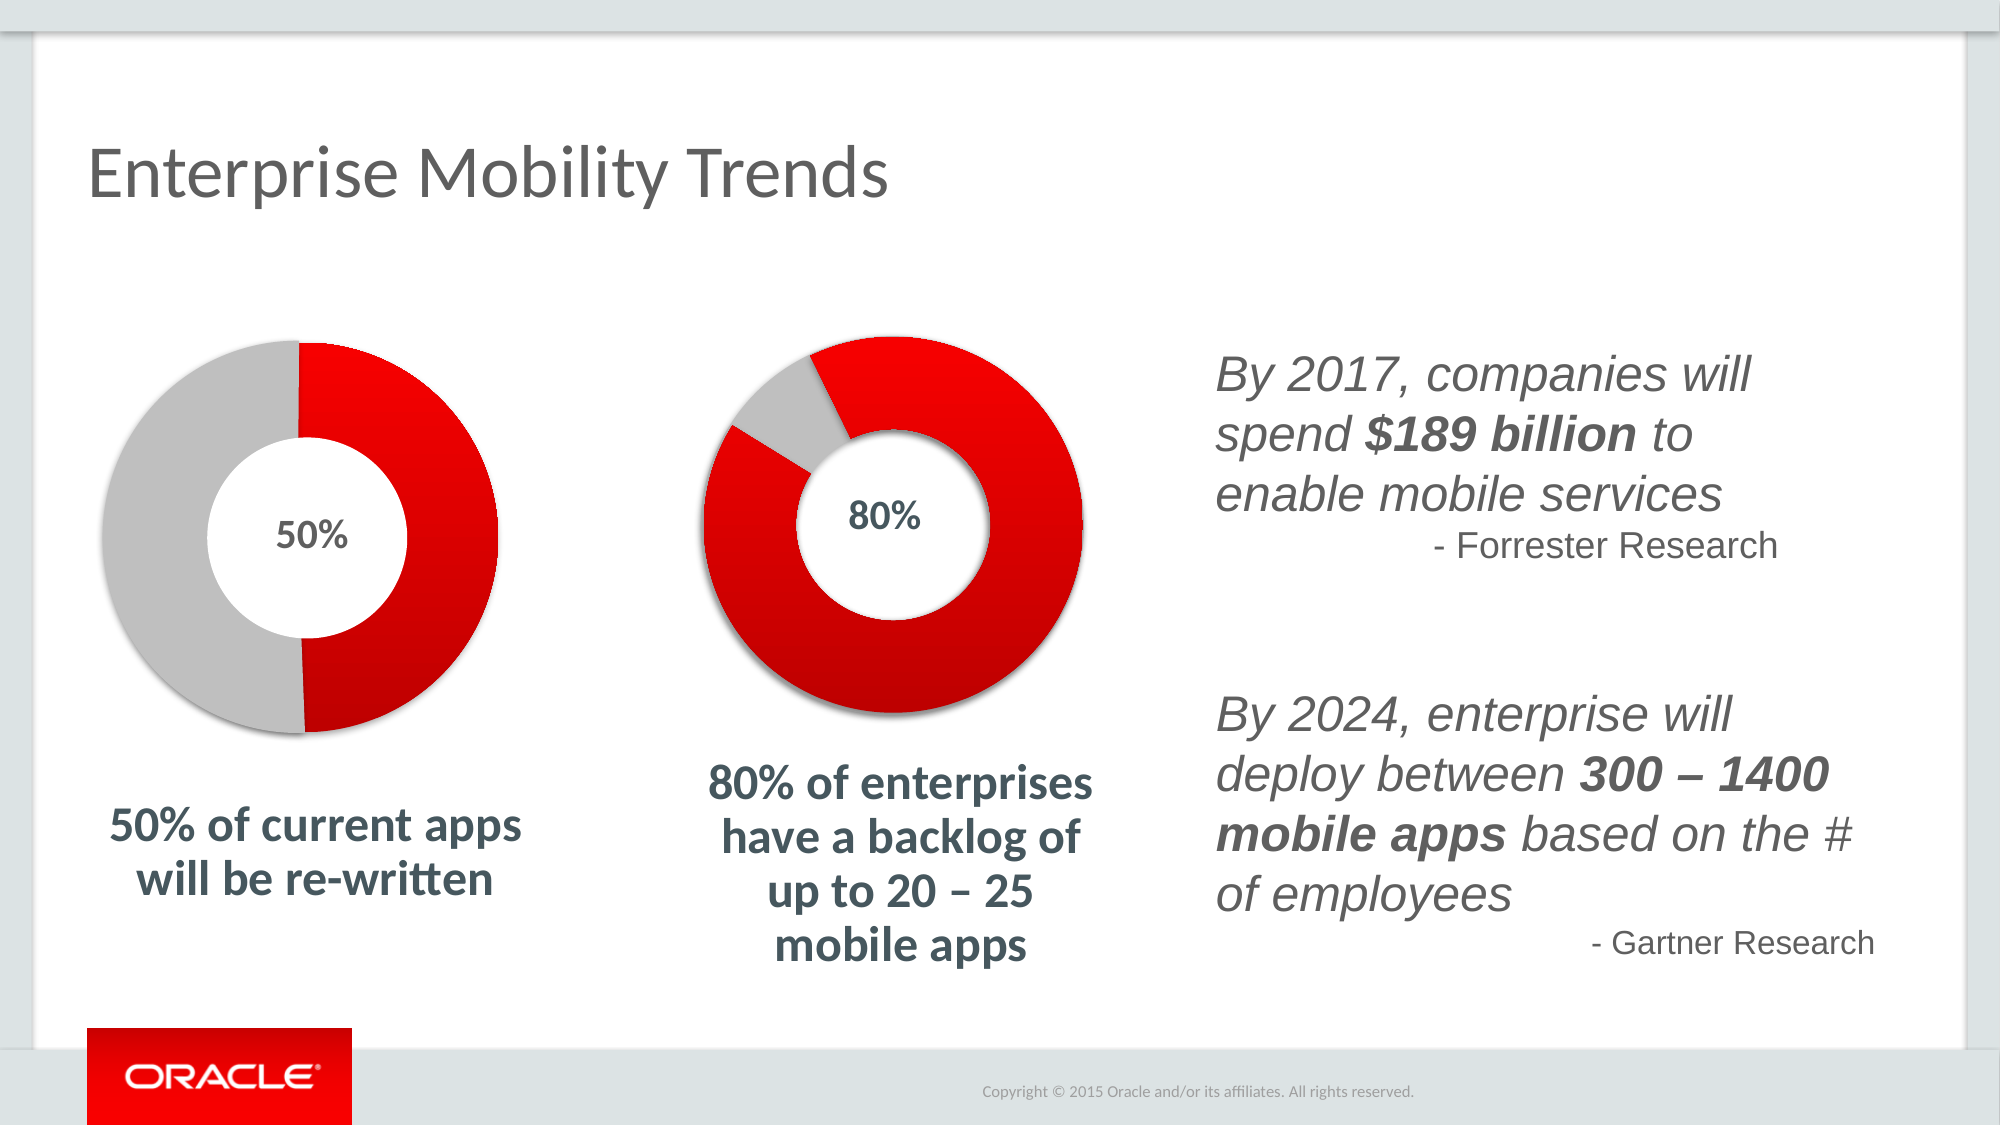

# Enterprise Mobility Trends
50%
By 2017, companies will spend $189 billion to enable mobile services
- Forrester Research

80%
50%
By 2024, enterprise will deploy between 300 – 1400 mobile apps based on the # of employees
- Gartner Research
80% of enterprises have a backlog of up to 20 – 25 mobile apps
50% of current apps will be re-written